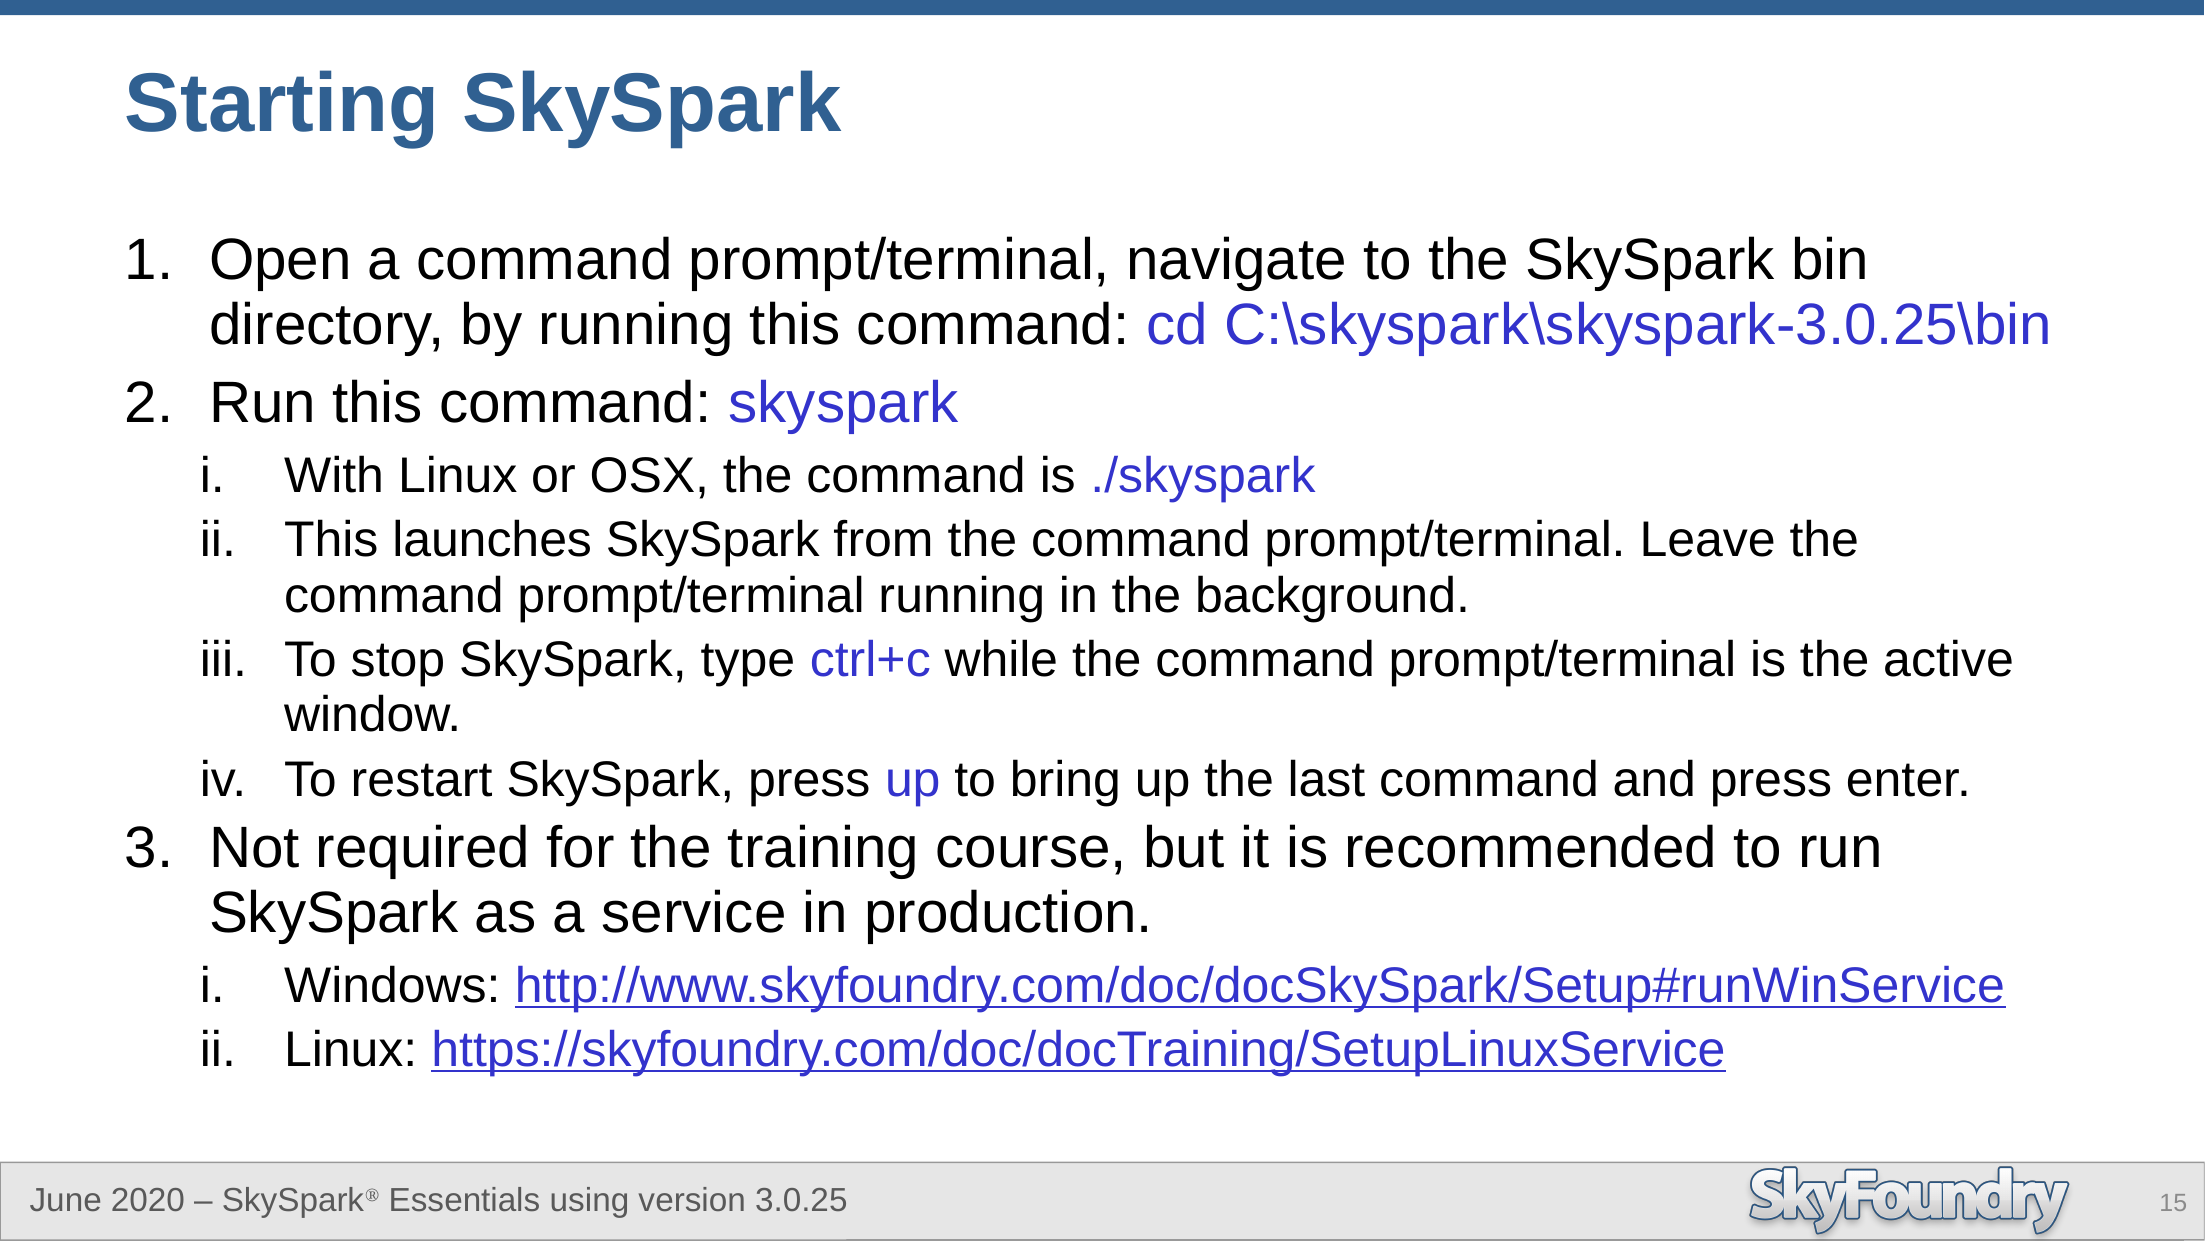

# Starting SkySpark
Open a command prompt/terminal, navigate to the SkySpark bin directory, by running this command: cd C:\skyspark\skyspark-3.0.25\bin
Run this command: skyspark
With Linux or OSX, the command is ./skyspark
This launches SkySpark from the command prompt/terminal. Leave the command prompt/terminal running in the background.
To stop SkySpark, type ctrl+c while the command prompt/terminal is the active window.
To restart SkySpark, press up to bring up the last command and press enter.
Not required for the training course, but it is recommended to run SkySpark as a service in production.
Windows: http://www.skyfoundry.com/doc/docSkySpark/Setup#runWinService
Linux: https://skyfoundry.com/doc/docTraining/SetupLinuxService
15